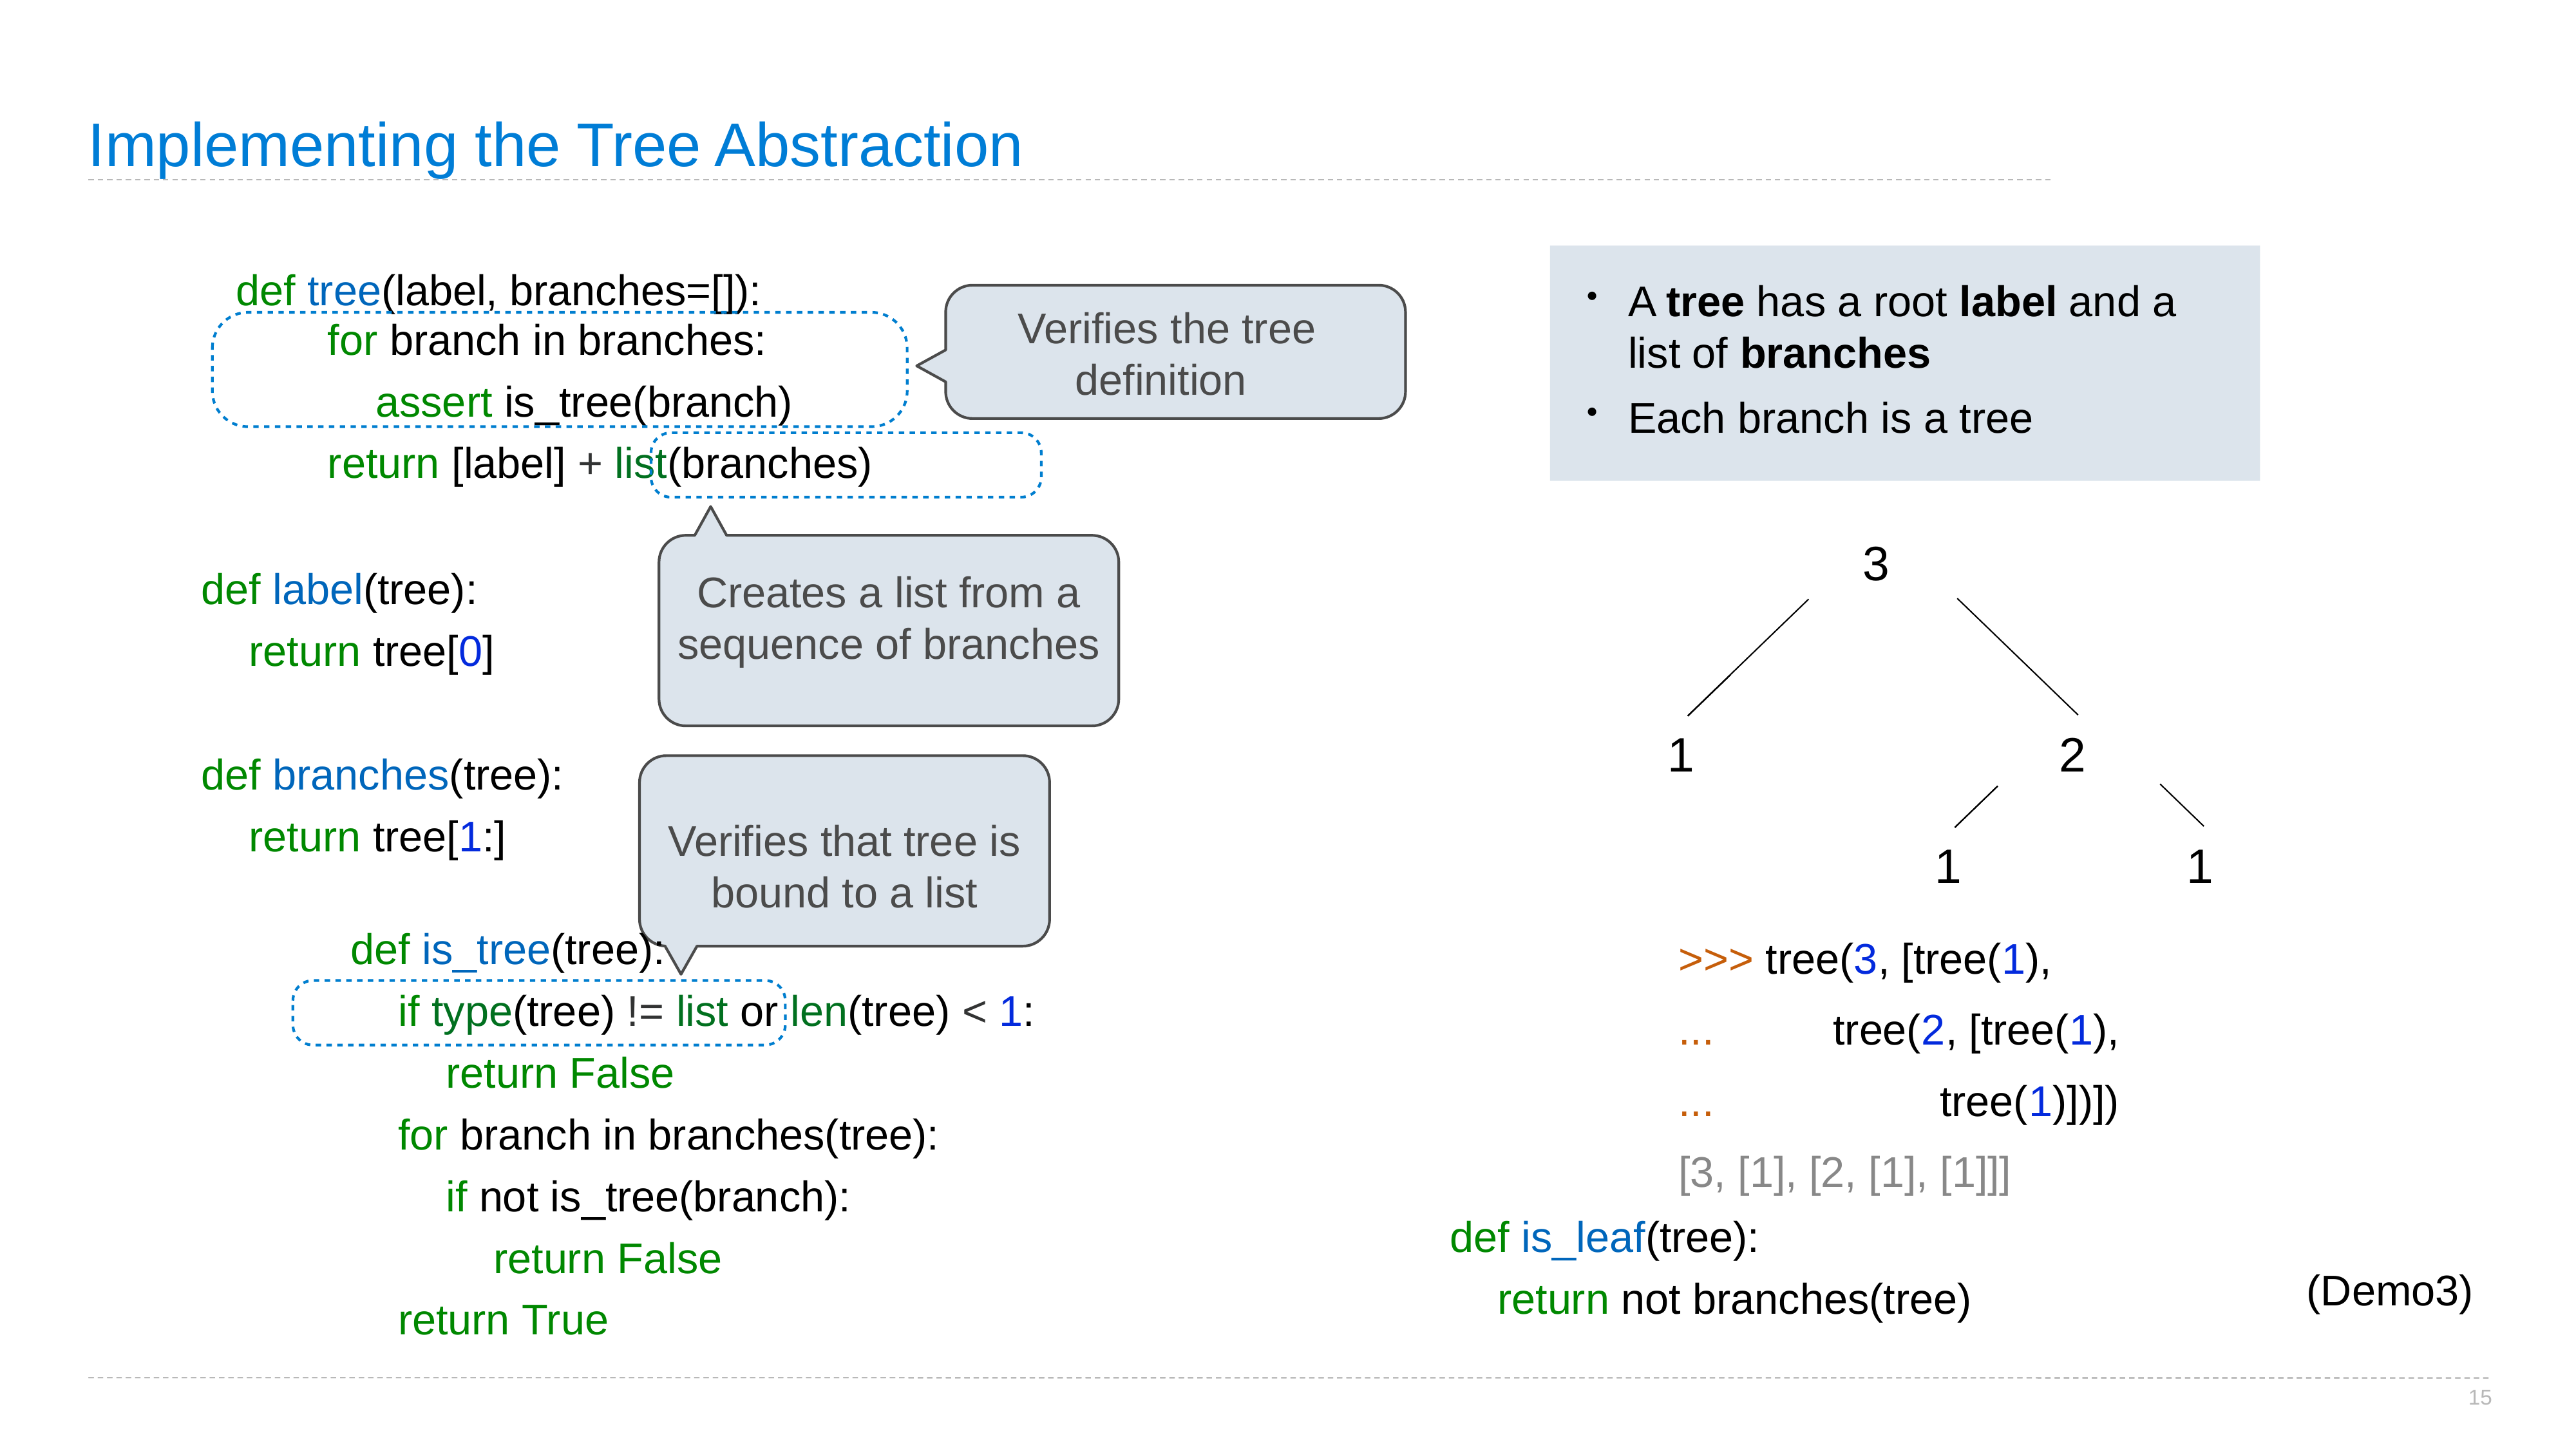

# Implementing the Tree Abstraction

A tree has a root label and a list of branches
Each branch is a tree
def tree(label, branches=[]):
 Verifies the tree definition

    for branch in branches:
        assert is_tree(branch)
    return [label] + list(branches)

Creates a list from a sequence of branches
3

1
2

1
1
def label(tree):
    return tree[0]

def branches(tree):
    return tree[1:]
Verifies that tree is bound to a list

def is_tree(tree):
    if type(tree) != list or len(tree) < 1:
        return False
    for branch in branches(tree):
        if not is_tree(branch):
            return False
    return True
>>> tree(3, [tree(1),
...          tree(2, [tree(1),
...                   tree(1)])])
[3, [1], [2, [1], [1]]]
def is_leaf(tree):
    return not branches(tree)
(Demo3)

15